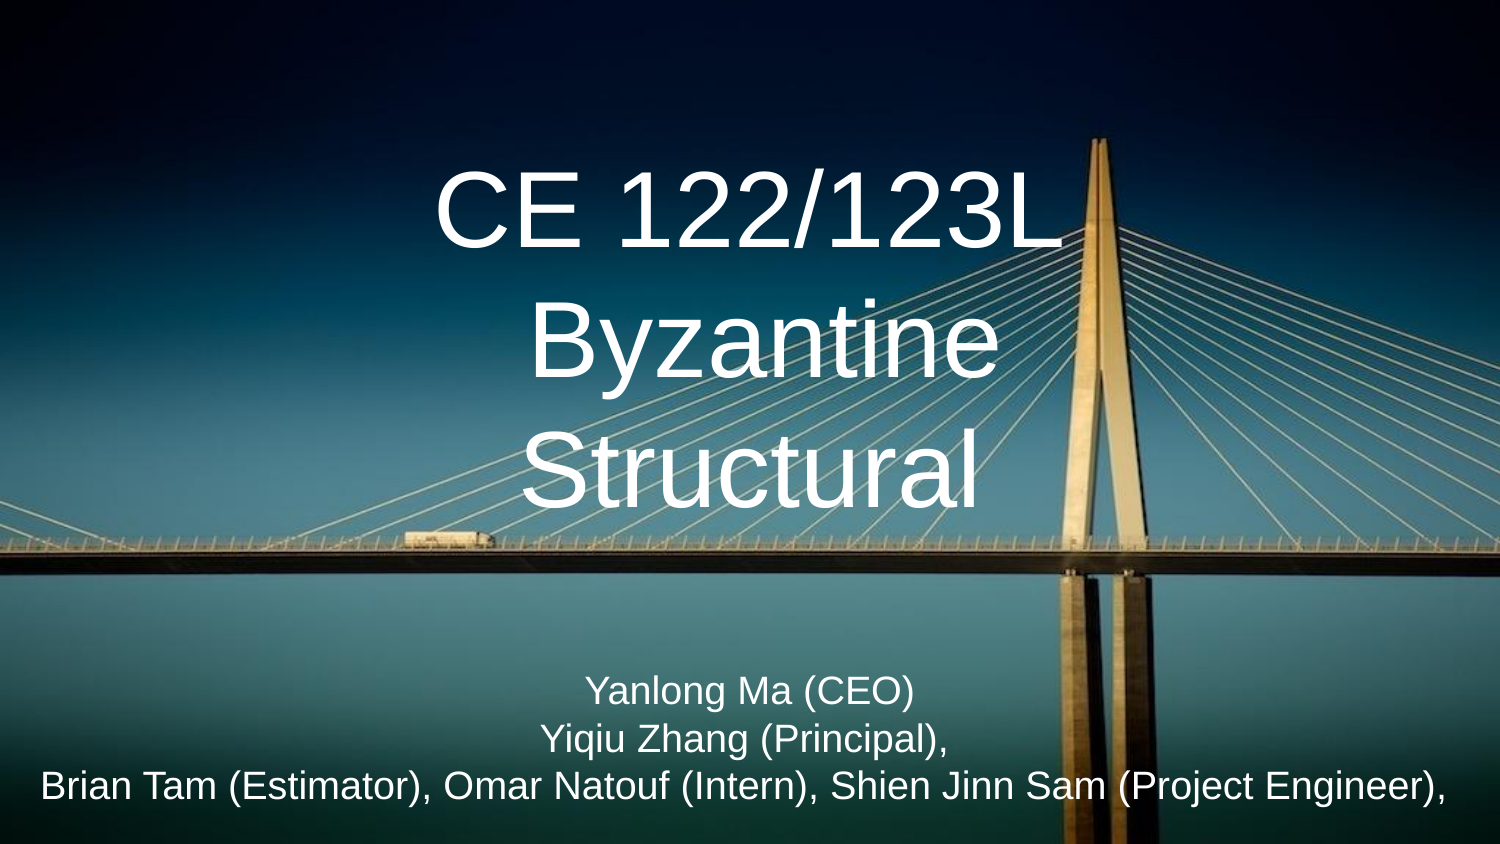

# CE 122/123L
 Byzantine
Structural
Yanlong Ma (CEO)
Yiqiu Zhang (Principal),
Brian Tam (Estimator), Omar Natouf (Intern), Shien Jinn Sam (Project Engineer),